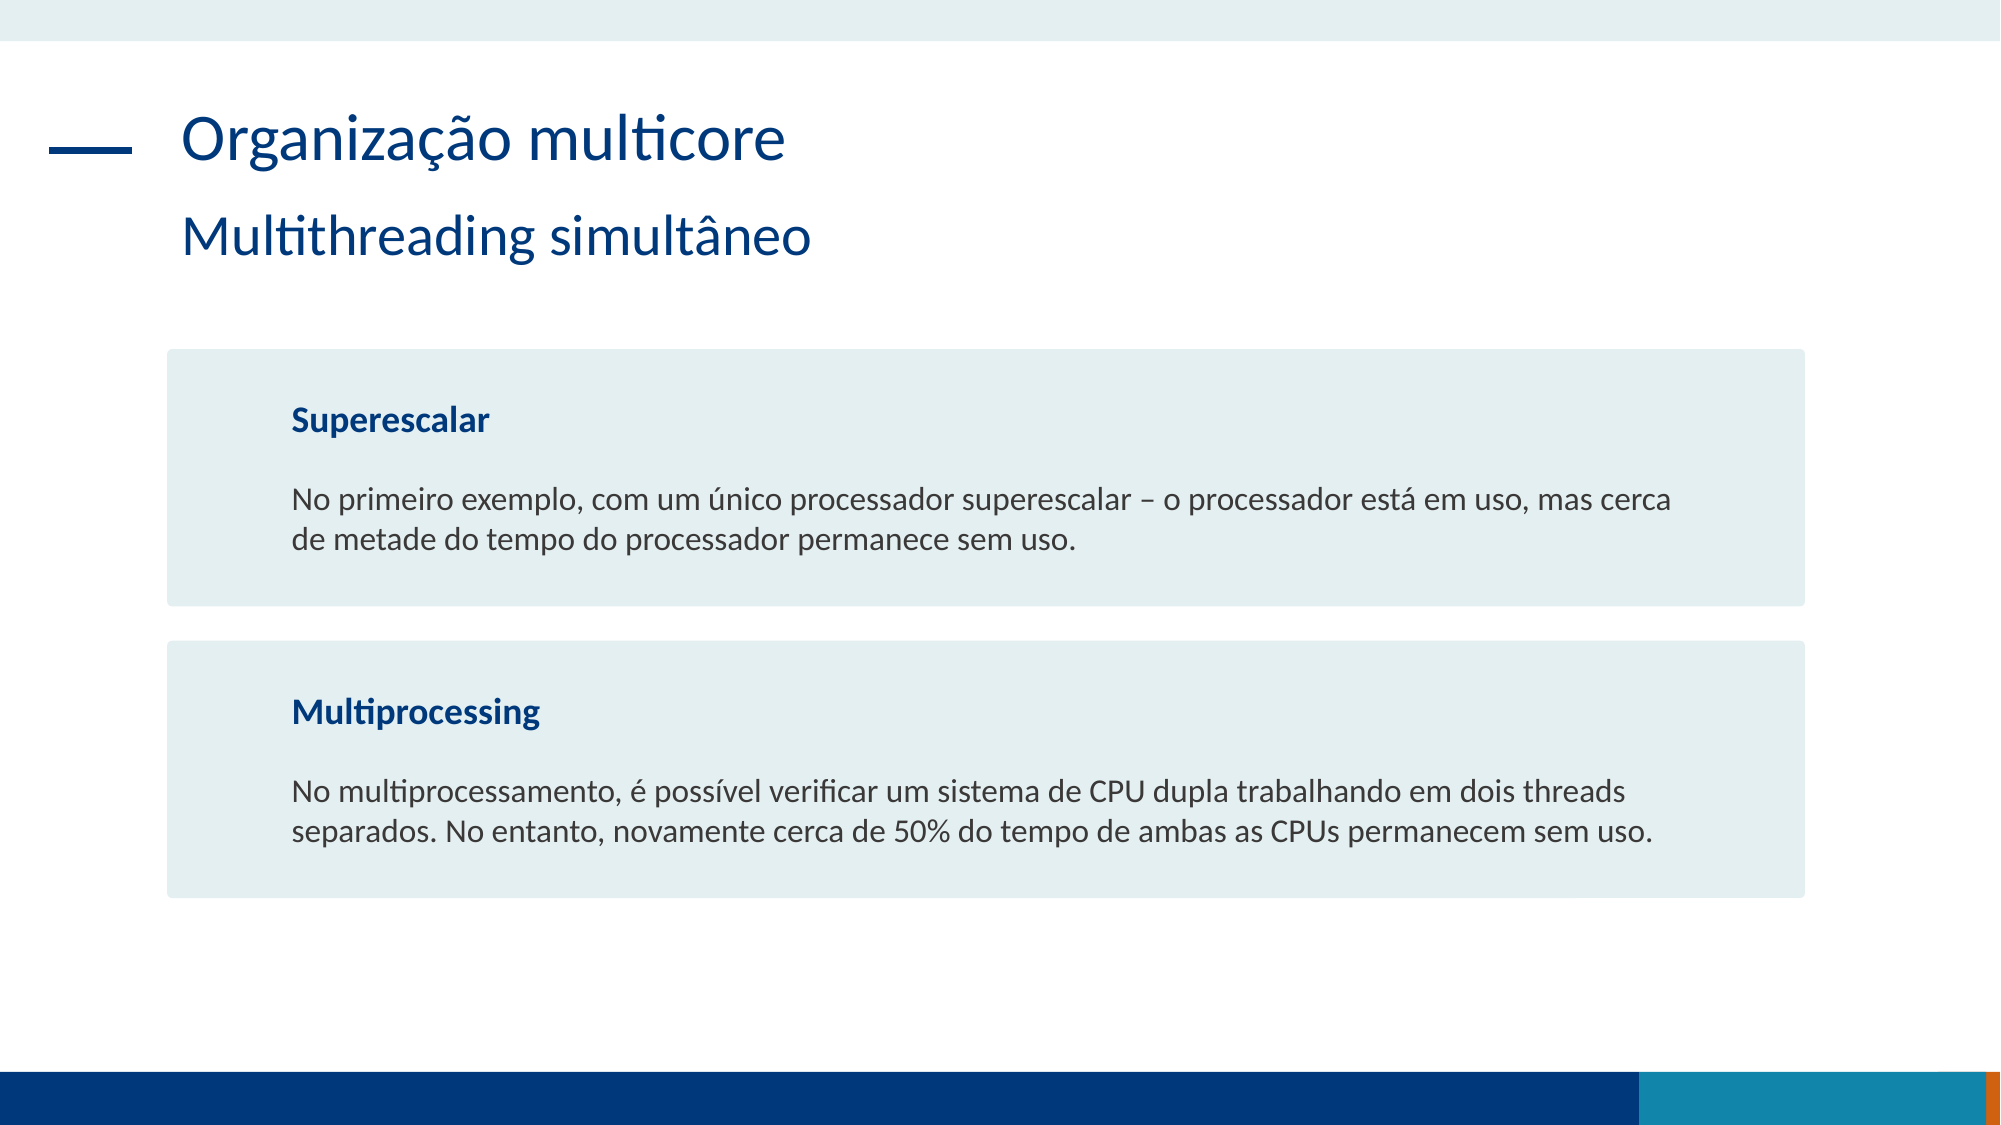

Organização multicore
Multithreading simultâneo

Superescalar
No primeiro exemplo, com um único processador superescalar – o processador está em uso, mas cerca de metade do tempo do processador permanece sem uso.

Multiprocessing
No multiprocessamento, é possível verificar um sistema de CPU dupla trabalhando em dois threads separados. No entanto, novamente cerca de 50% do tempo de ambas as CPUs permanecem sem uso.